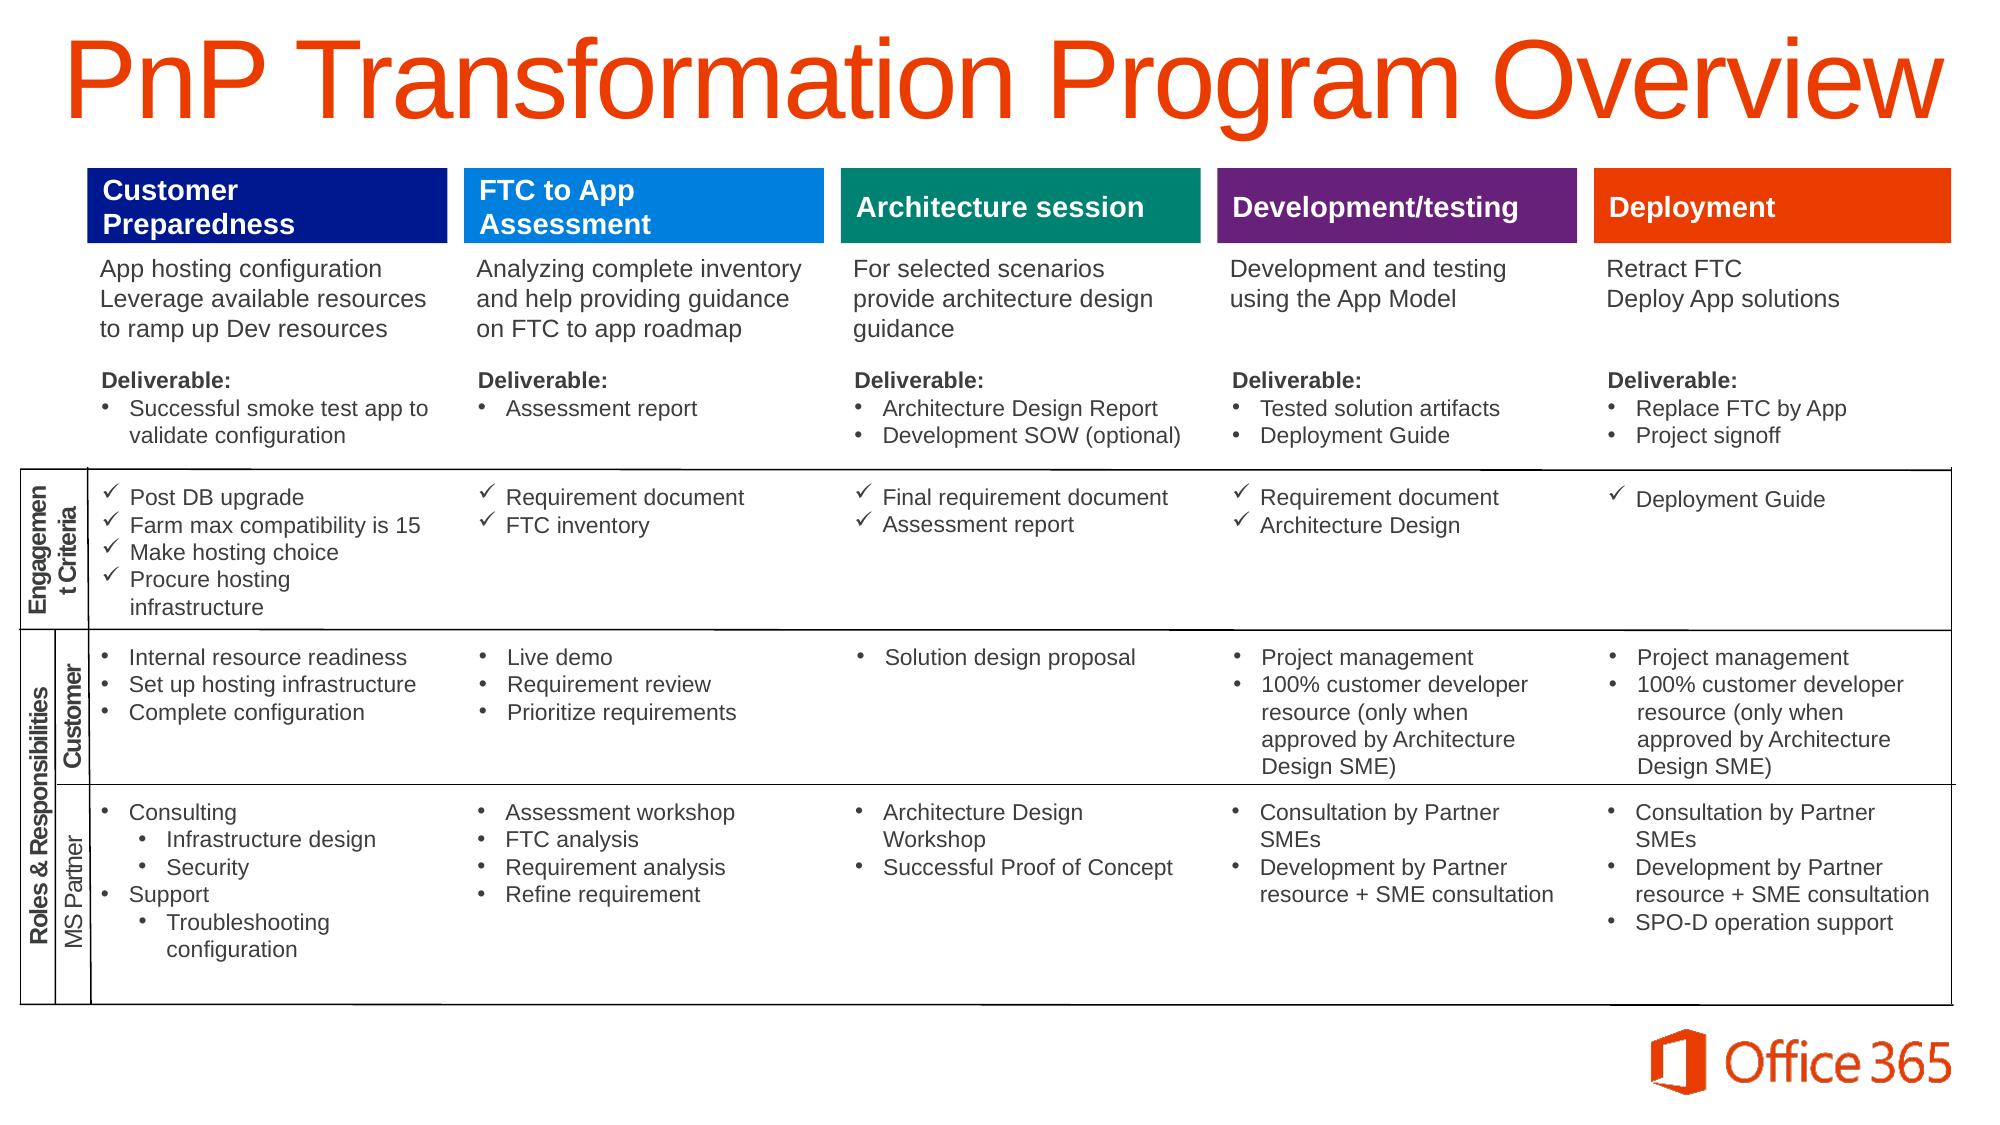

PnP Transformation Program Overview
Customer Preparedness
FTC to App Assessment
Architecture session
Development/testing
Deployment
App hosting configuration
Leverage available resources to ramp up Dev resources

Analyzing complete inventory and help providing guidance on FTC to app roadmap
For selected scenarios provide architecture design guidance
Development and testing using the App Model

Retract FTC
Deploy App solutions
Deliverable:
Successful smoke test app to validate configuration
Deliverable:
Assessment report
Deliverable:
Architecture Design Report
Development SOW (optional)
Deliverable:
Tested solution artifacts
Deployment Guide
Deliverable:
Replace FTC by App
Project signoff
Requirement document
FTC inventory
Post DB upgrade
Farm max compatibility is 15
Make hosting choice
Procure hosting infrastructure
Final requirement document
Assessment report
Requirement document
Architecture Design

Deployment Guide
Engagement Criteria
Internal resource readiness
Set up hosting infrastructure
Complete configuration
Live demo
Requirement review
Prioritize requirements
Solution design proposal
Project management
100% customer developer resource (only when approved by Architecture Design SME)
Project management
100% customer developer resource (only when approved by Architecture Design SME)

Customer

Assessment workshop
FTC analysis
Requirement analysis
Refine requirement
Architecture Design Workshop
Successful Proof of Concept

Consultation by Partner SMEs
Development by Partner resource + SME consultation
Consultation by Partner SMEs
Development by Partner resource + SME consultation
SPO-D operation support
Consulting
Infrastructure design
Security
Support
Troubleshooting configuration
 Roles & Responsibilities

MS Partner